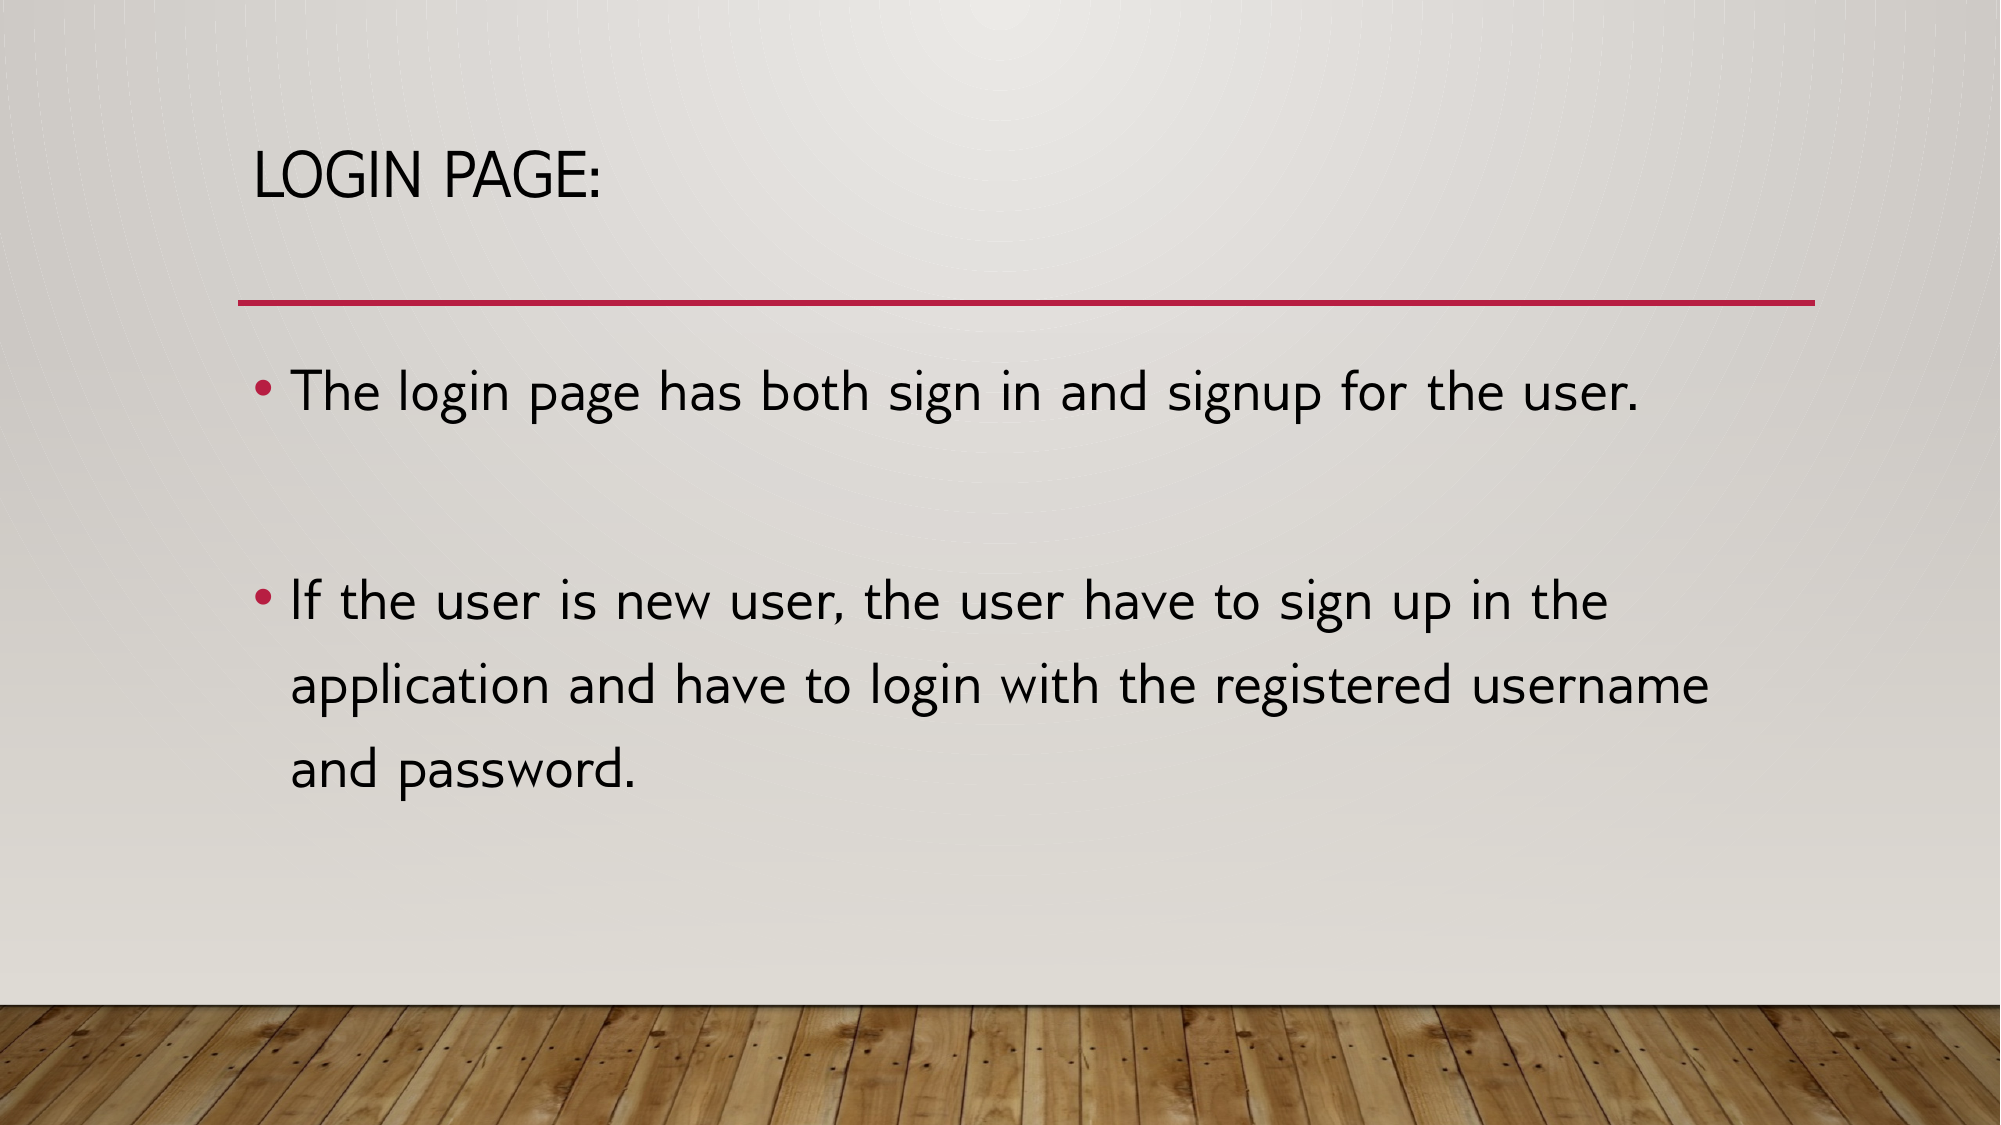

# Login page:
The login page has both sign in and signup for the user.

If the user is new user, the user have to sign up in the application and have to login with the registered username  and password.